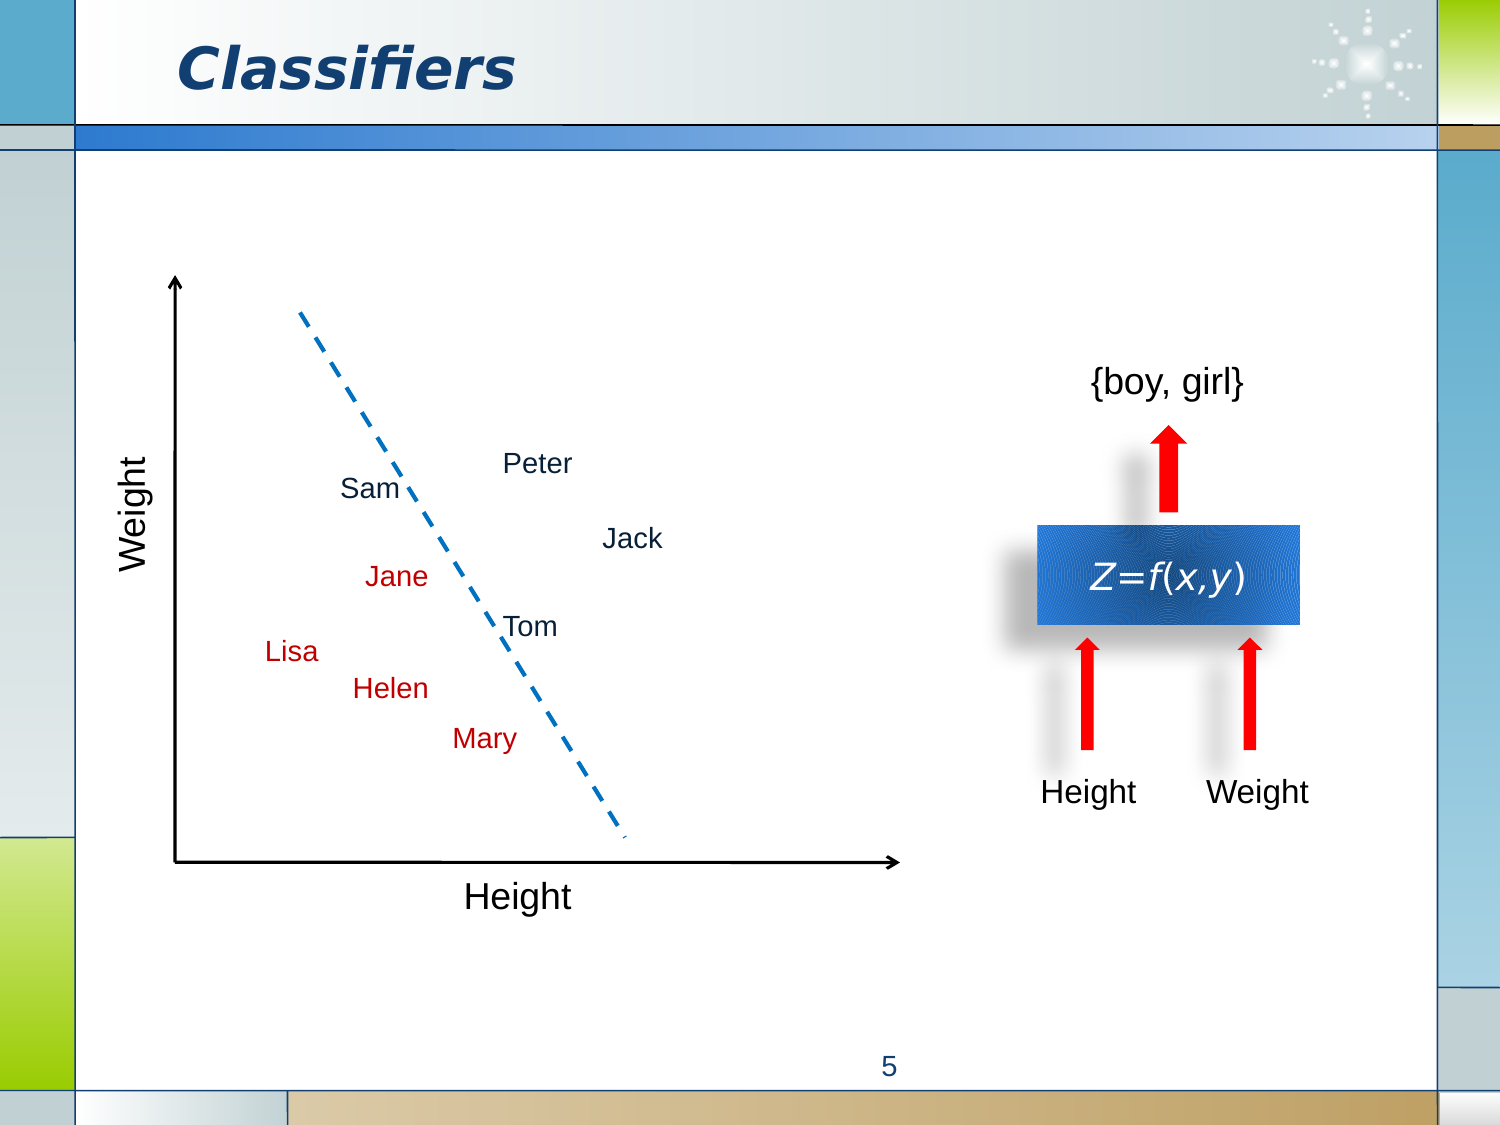

# Classifiers
{boy, girl}

Peter
Weight
Sam
Jack
Z=f(x,y)
Jane
Tom
Lisa

Helen
Mary
Height
Weight
Height
5